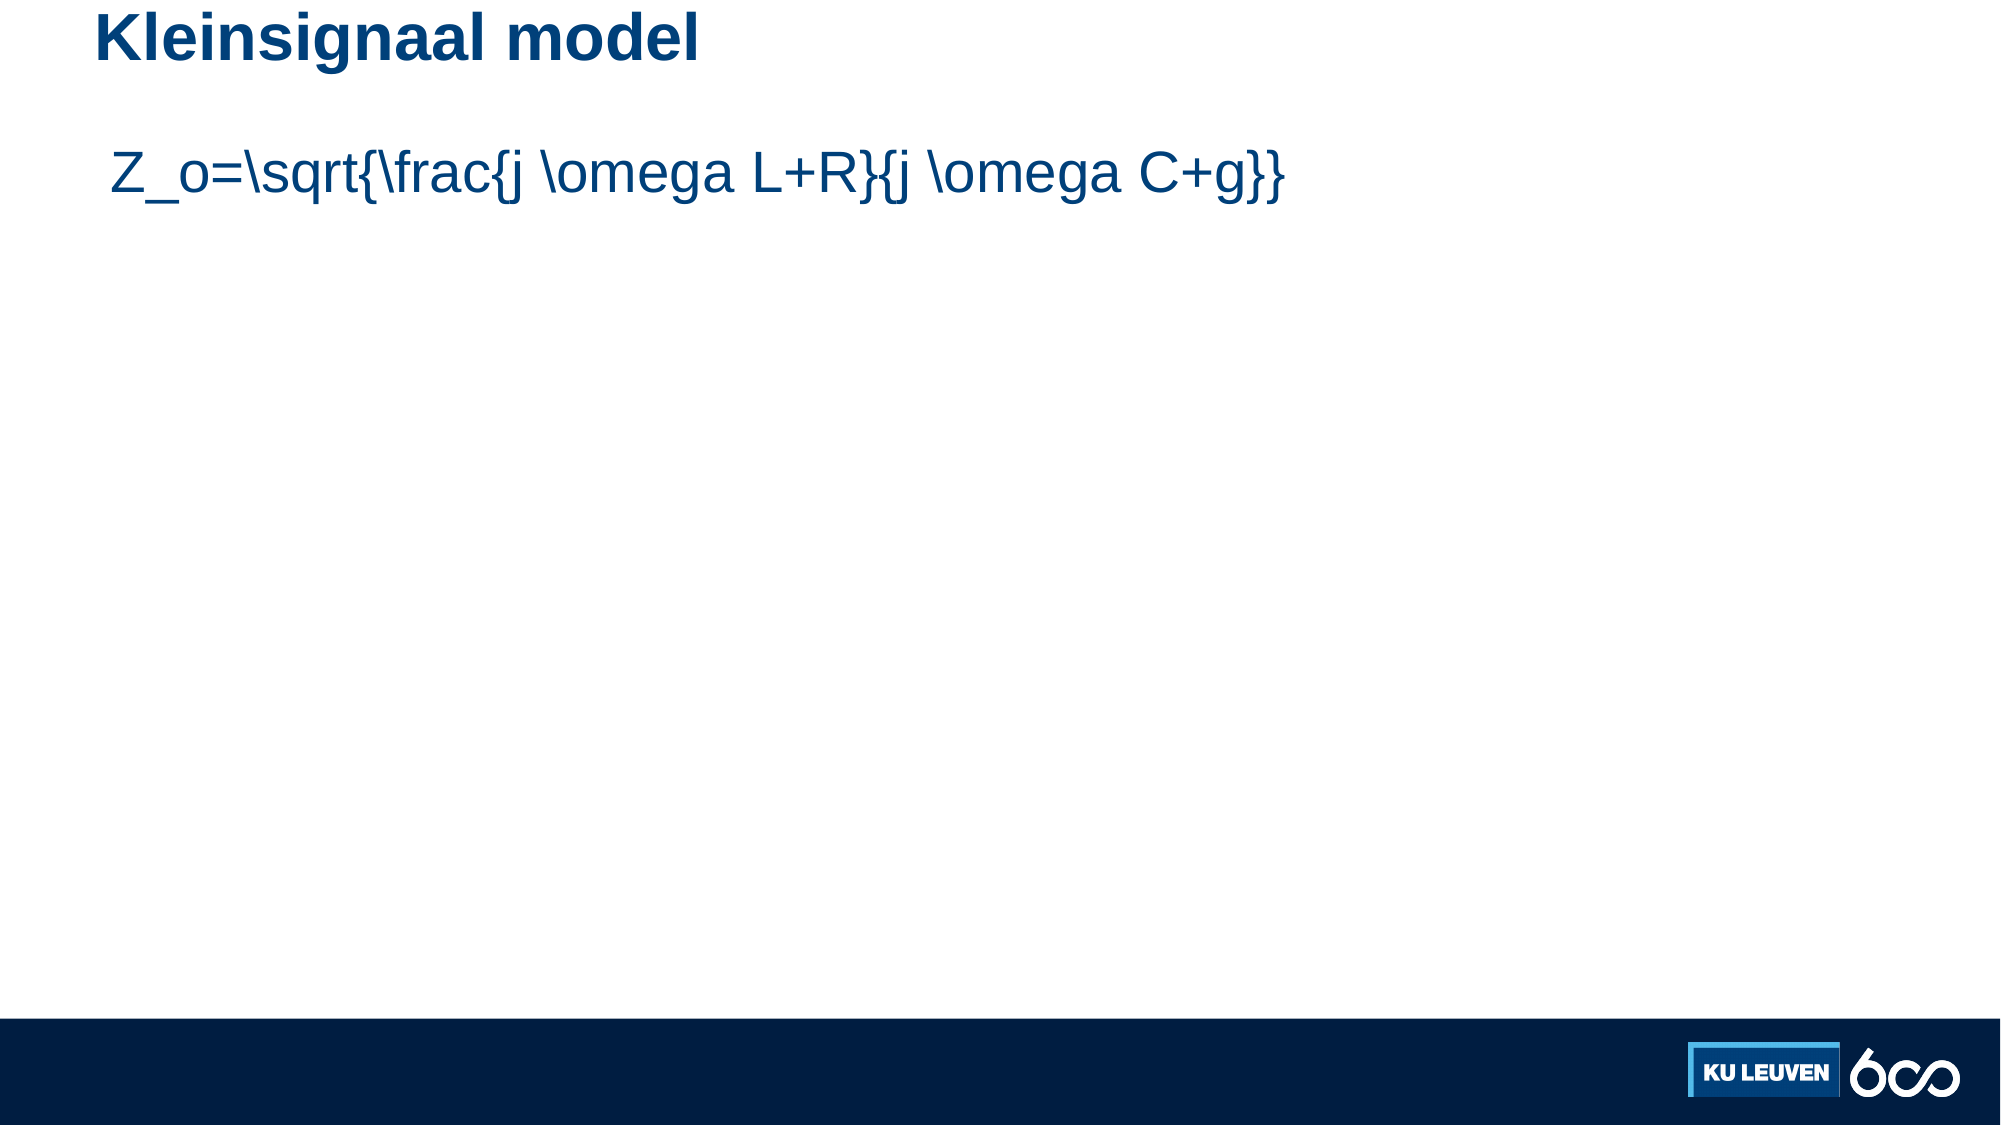

# Kleinsignaal model
 Z_o=\sqrt{\frac{j \omega L+R}{j \omega C+g}}